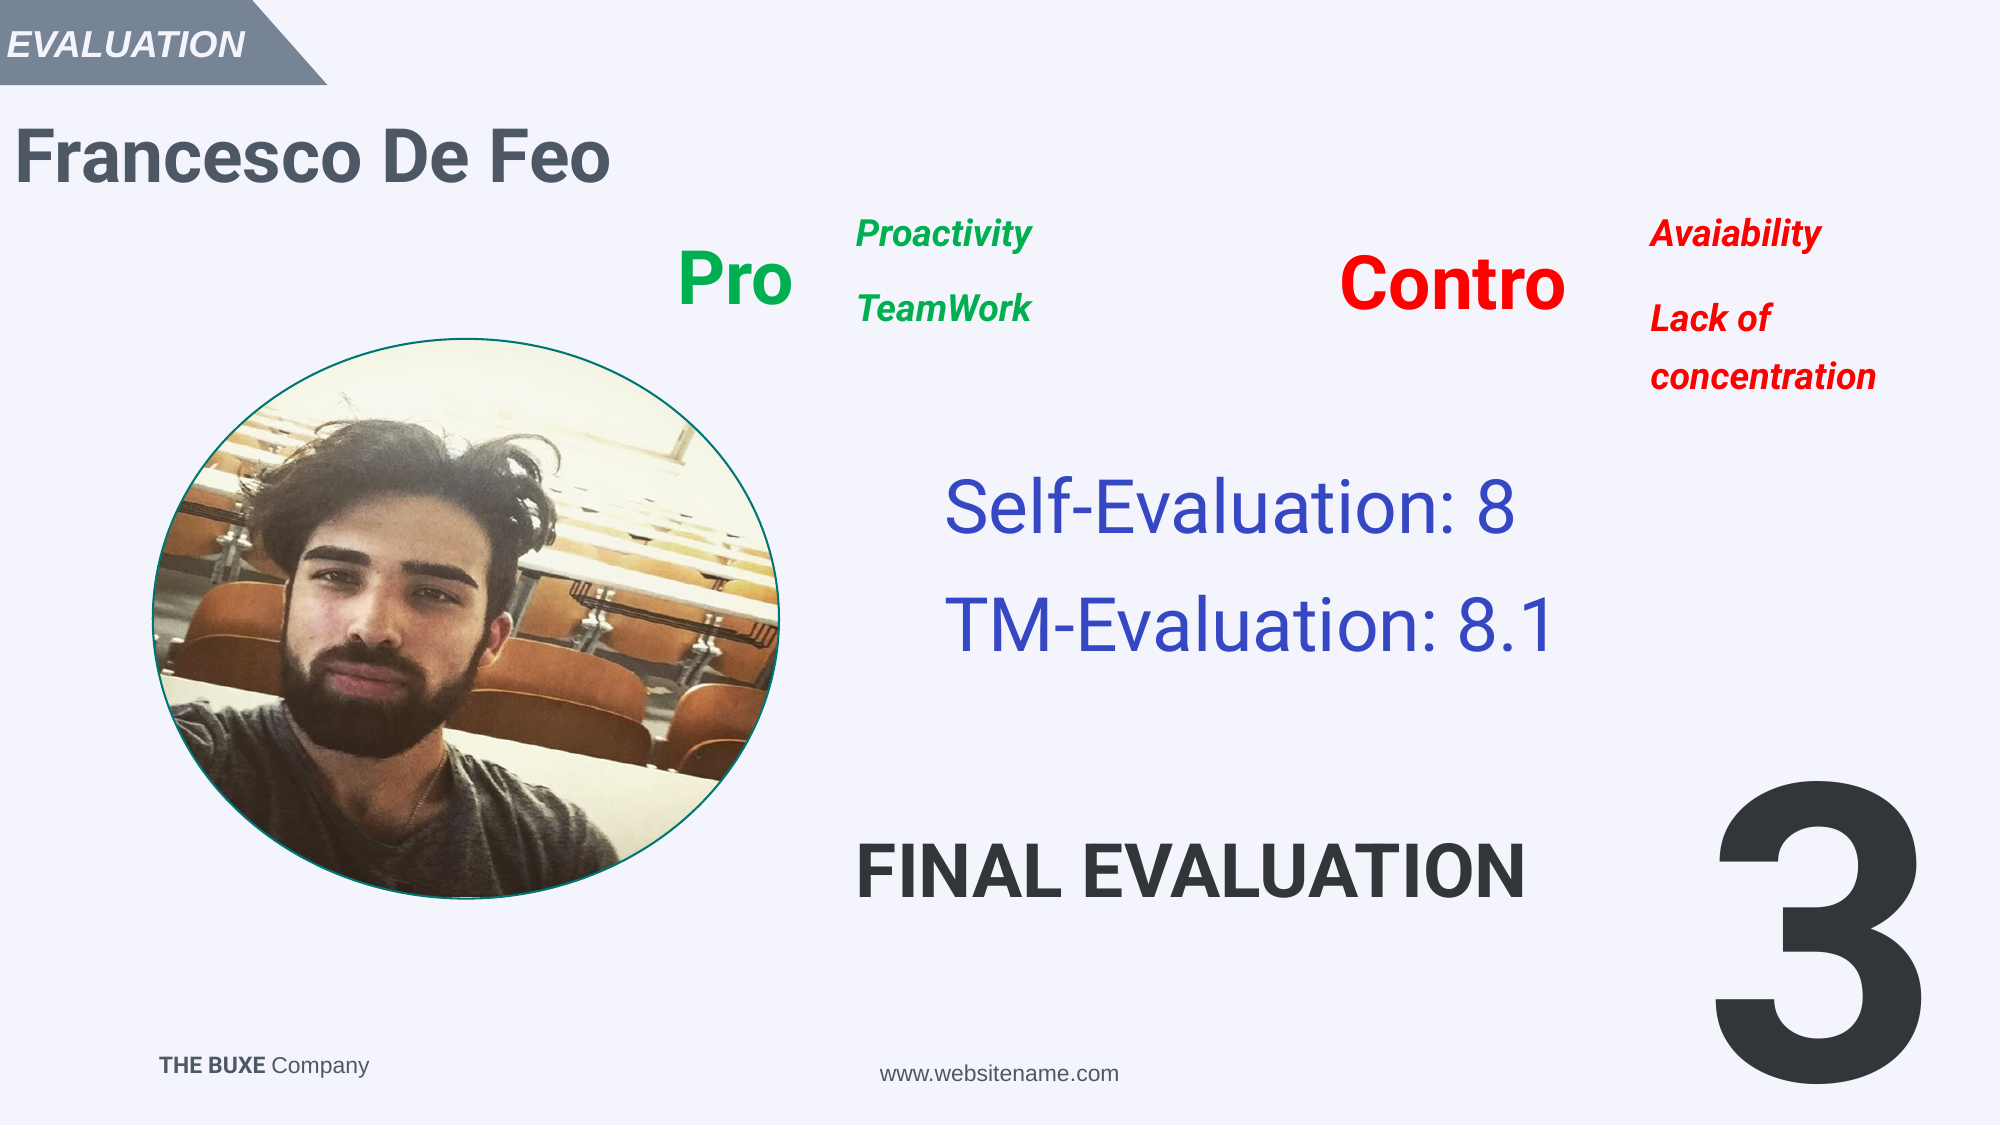

EVALUATION
Francesco De Feo
Proactivity
Avaiability
Pro
Contro
TeamWork
Lack of concentration

Self-Evaluation: 8
TM-Evaluation: 8.1
3
FINAL EVALUATION
www.websitename.com
30